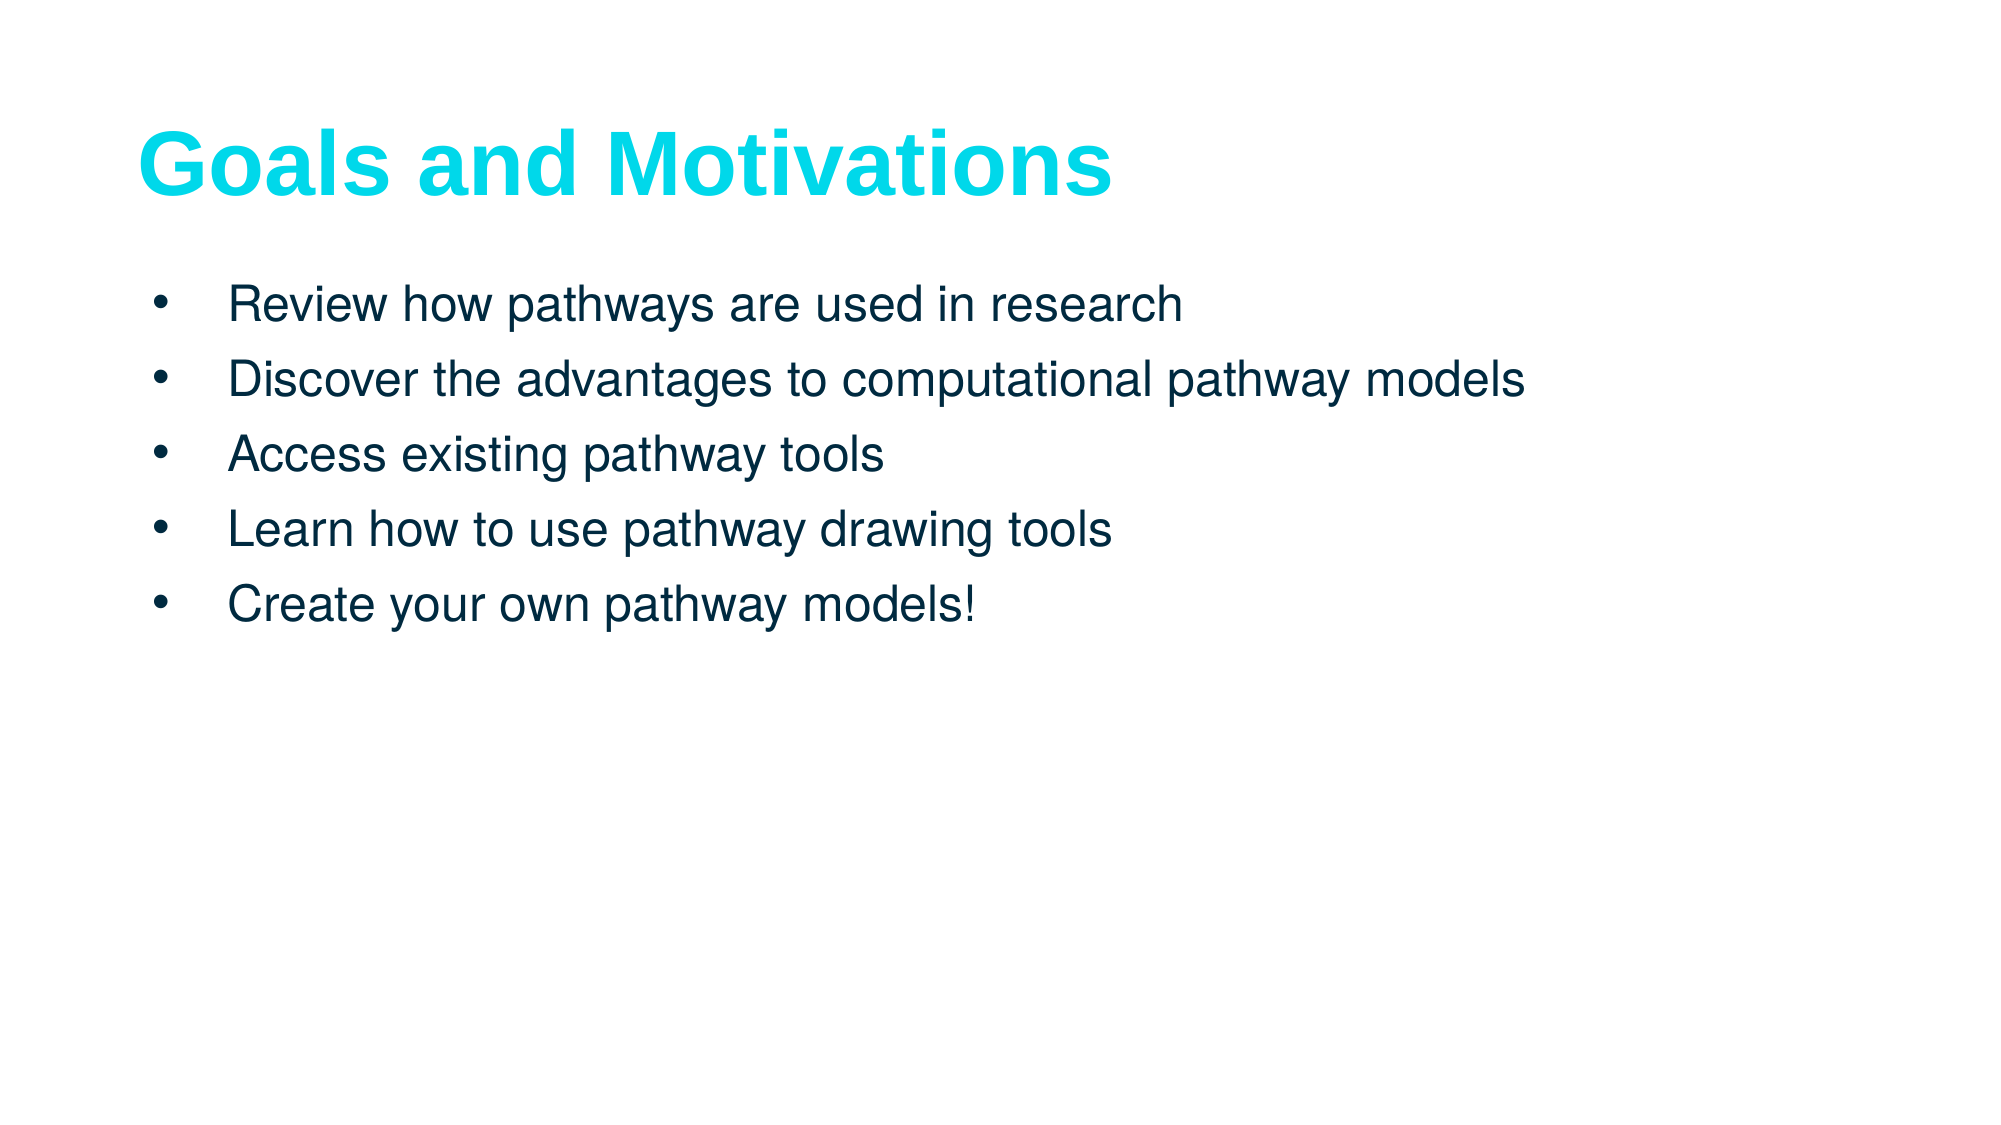

# Goals and Motivations
Review how pathways are used in research
Discover the advantages to computational pathway models
Access existing pathway tools
Learn how to use pathway drawing tools
Create your own pathway models!